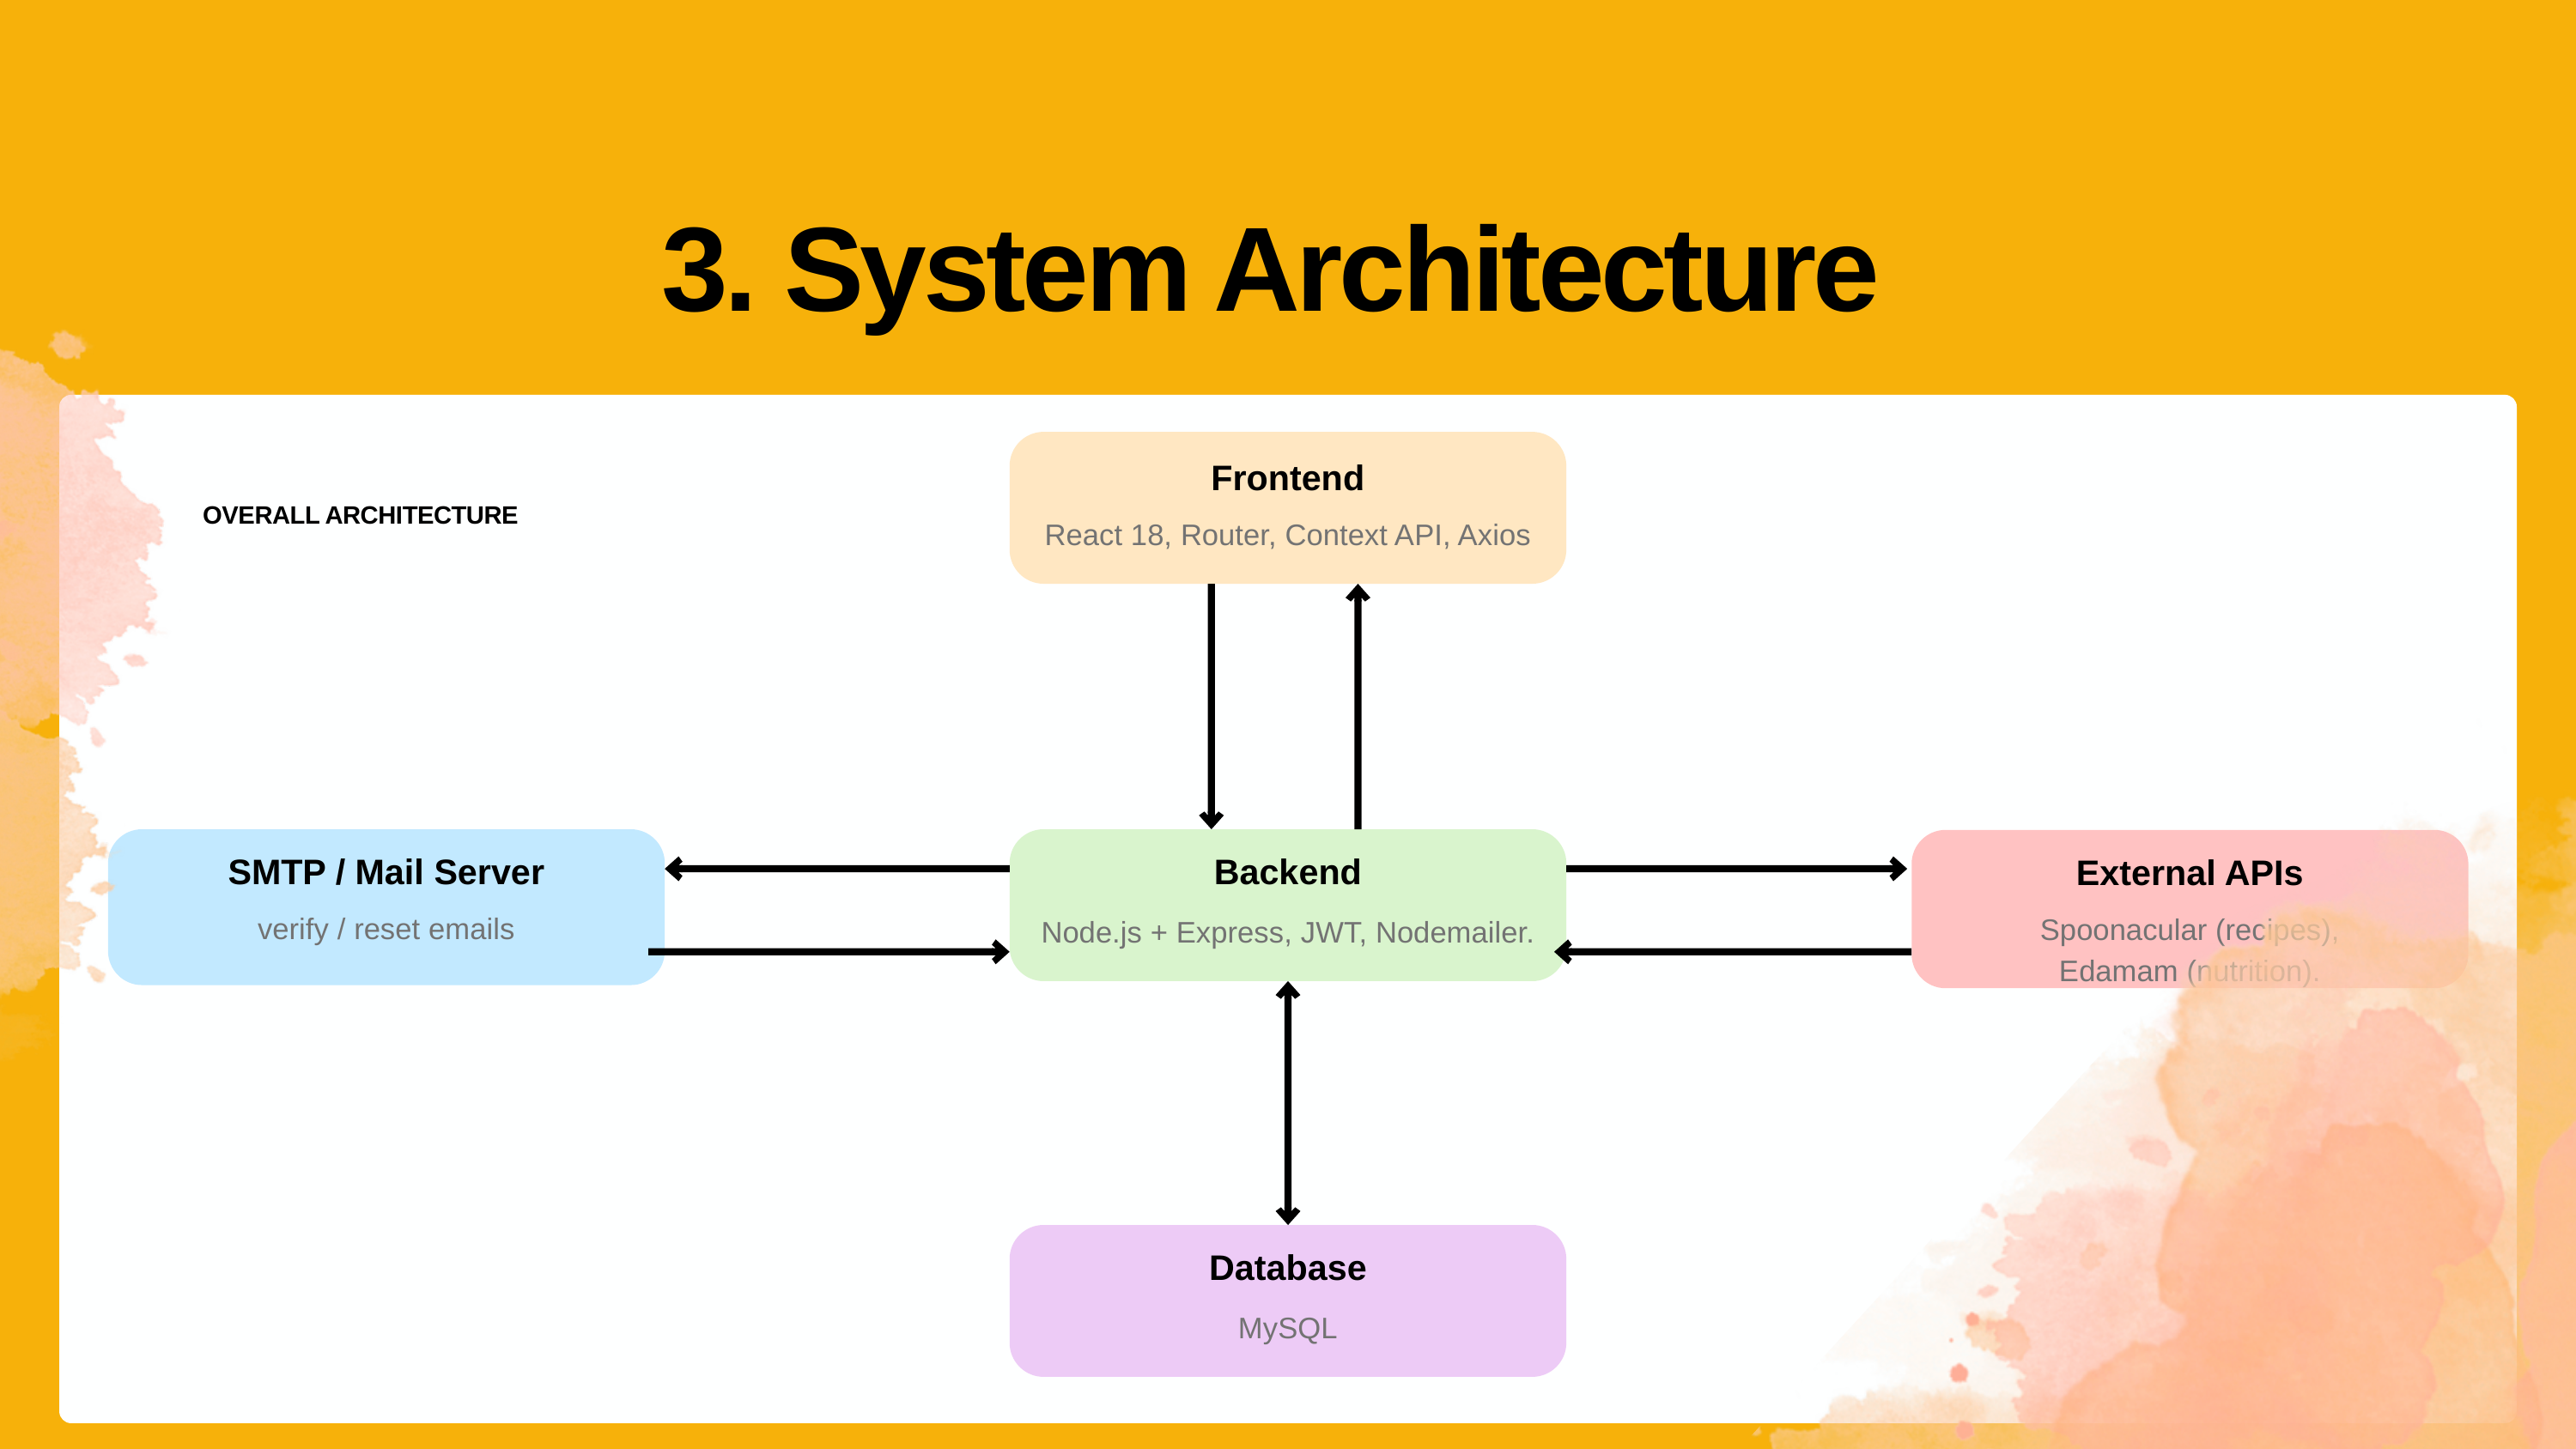

3. System Architecture

Frontend
React 18, Router, Context API, Axios

SMTP / Mail Server
Backend
External APIs

verify / reset emails
Spoonacular (recipes), Edamam (nutrition).
Node.js + Express, JWT, Nodemailer.

Database
MySQL
OVERALL ARCHITECTURE